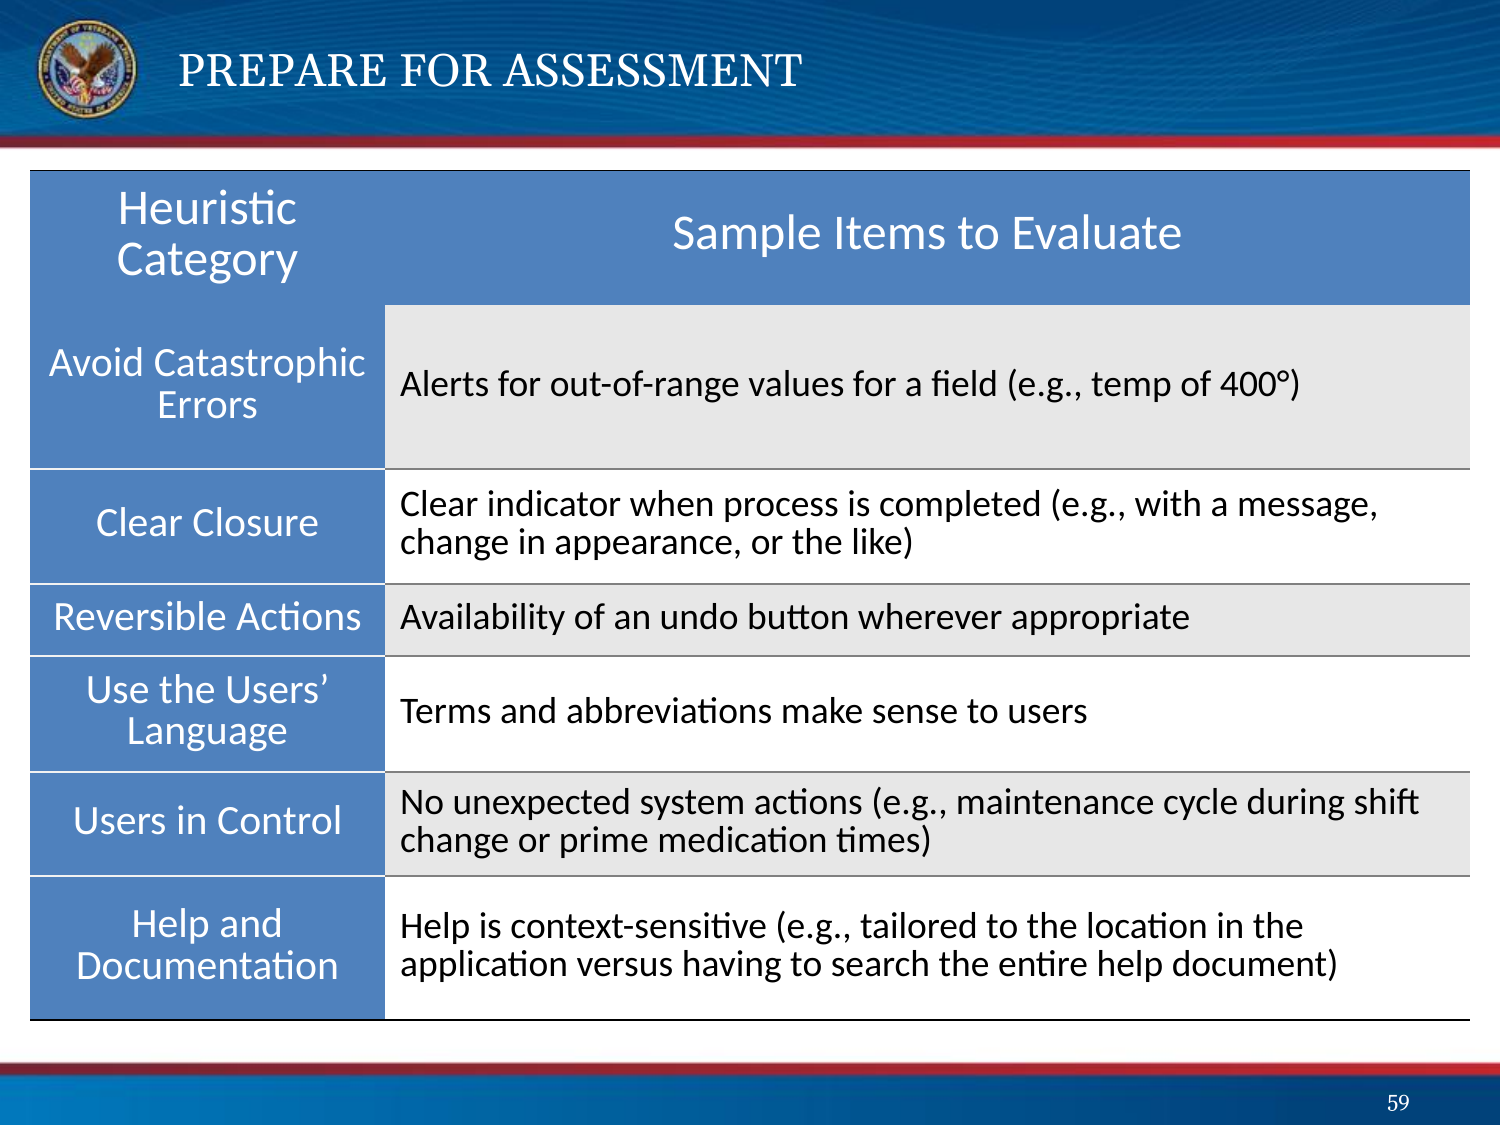

# Prepare for Assessment
| Heuristic Category | Sample Items to Evaluate |
| --- | --- |
| Avoid Catastrophic Errors | Alerts for out-of-range values for a field (e.g., temp of 400°) |
| Clear Closure | Clear indicator when process is completed (e.g., with a message, change in appearance, or the like) |
| Reversible Actions | Availability of an undo button wherever appropriate |
| Use the Users’ Language | Terms and abbreviations make sense to users |
| Users in Control | No unexpected system actions (e.g., maintenance cycle during shift change or prime medication times) |
| Help and Documentation | Help is context-sensitive (e.g., tailored to the location in the application versus having to search the entire help document) |
59